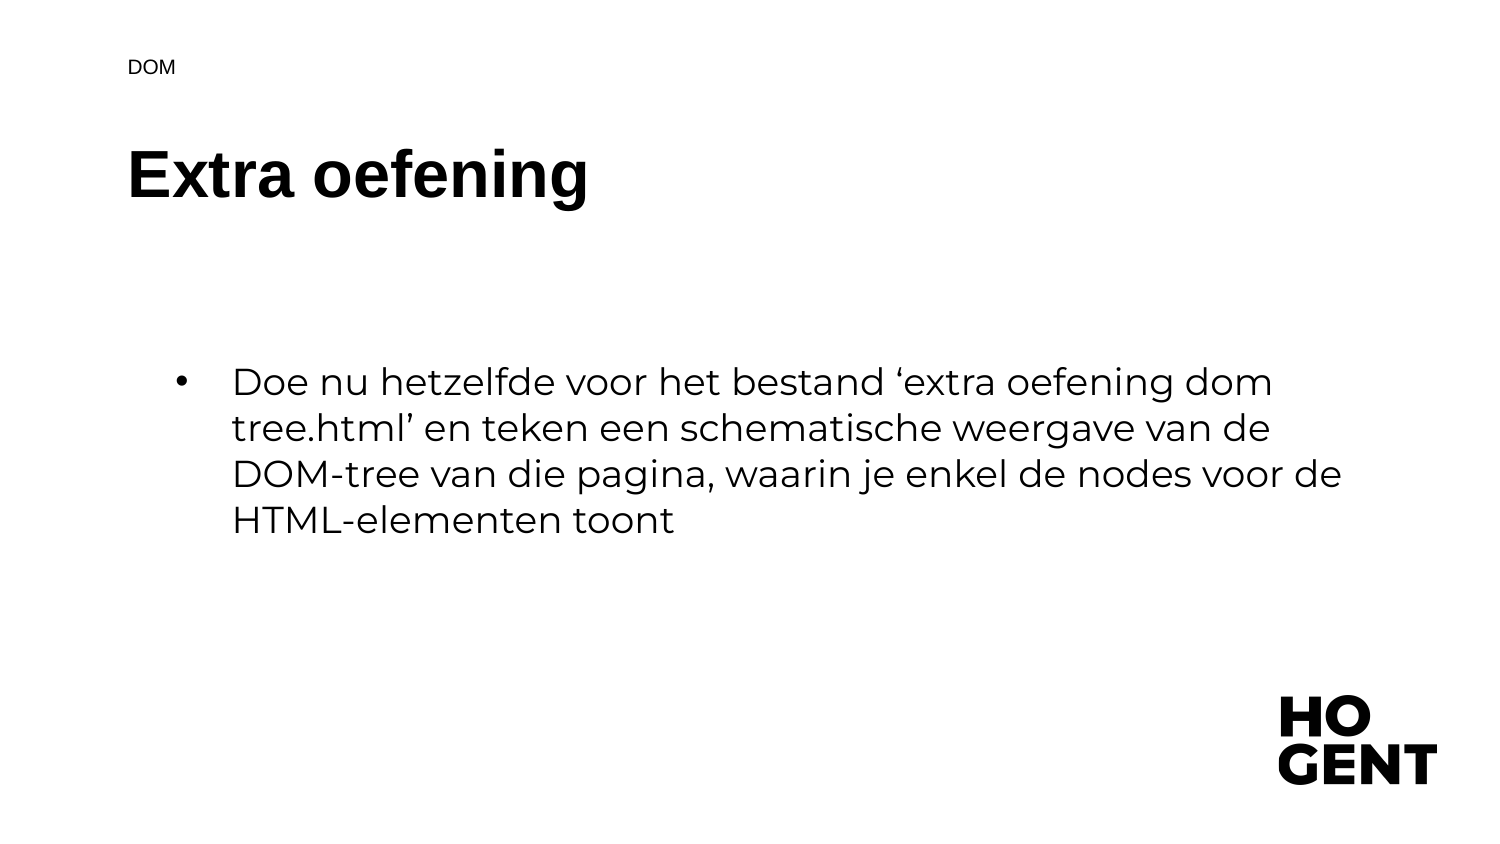

DOM
Extra oefening
Doe nu hetzelfde voor het bestand ‘extra oefening dom tree.html’ en teken een schematische weergave van de DOM-tree van die pagina, waarin je enkel de nodes voor de HTML-elementen toont